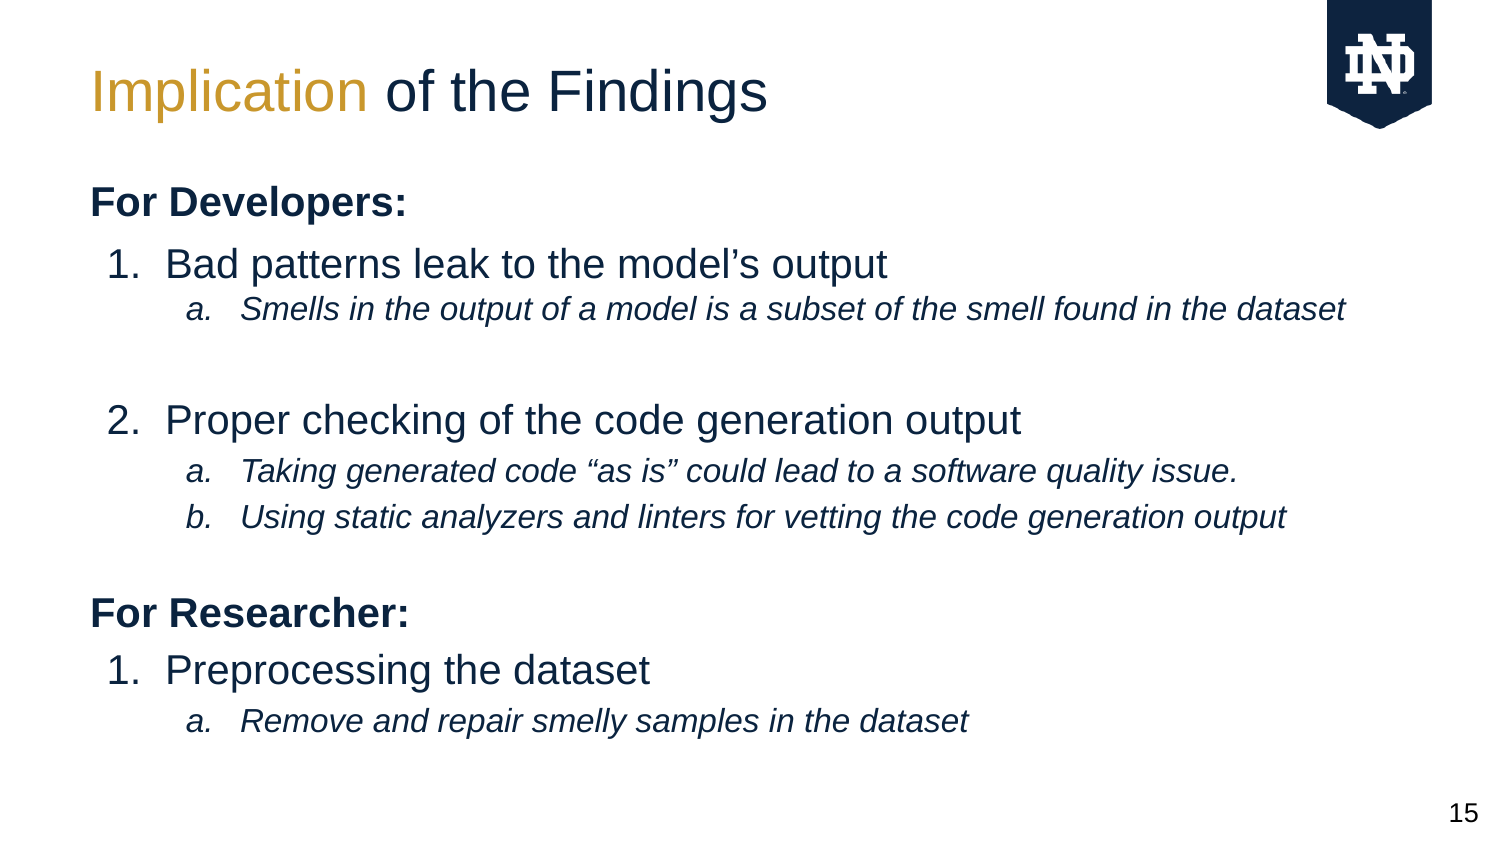

# Implication of the Findings
For Developers:
Bad patterns leak to the model’s output
Smells in the output of a model is a subset of the smell found in the dataset
Proper checking of the code generation output
Taking generated code “as is” could lead to a software quality issue.
Using static analyzers and linters for vetting the code generation output
For Researcher:
Preprocessing the dataset
Remove and repair smelly samples in the dataset
15